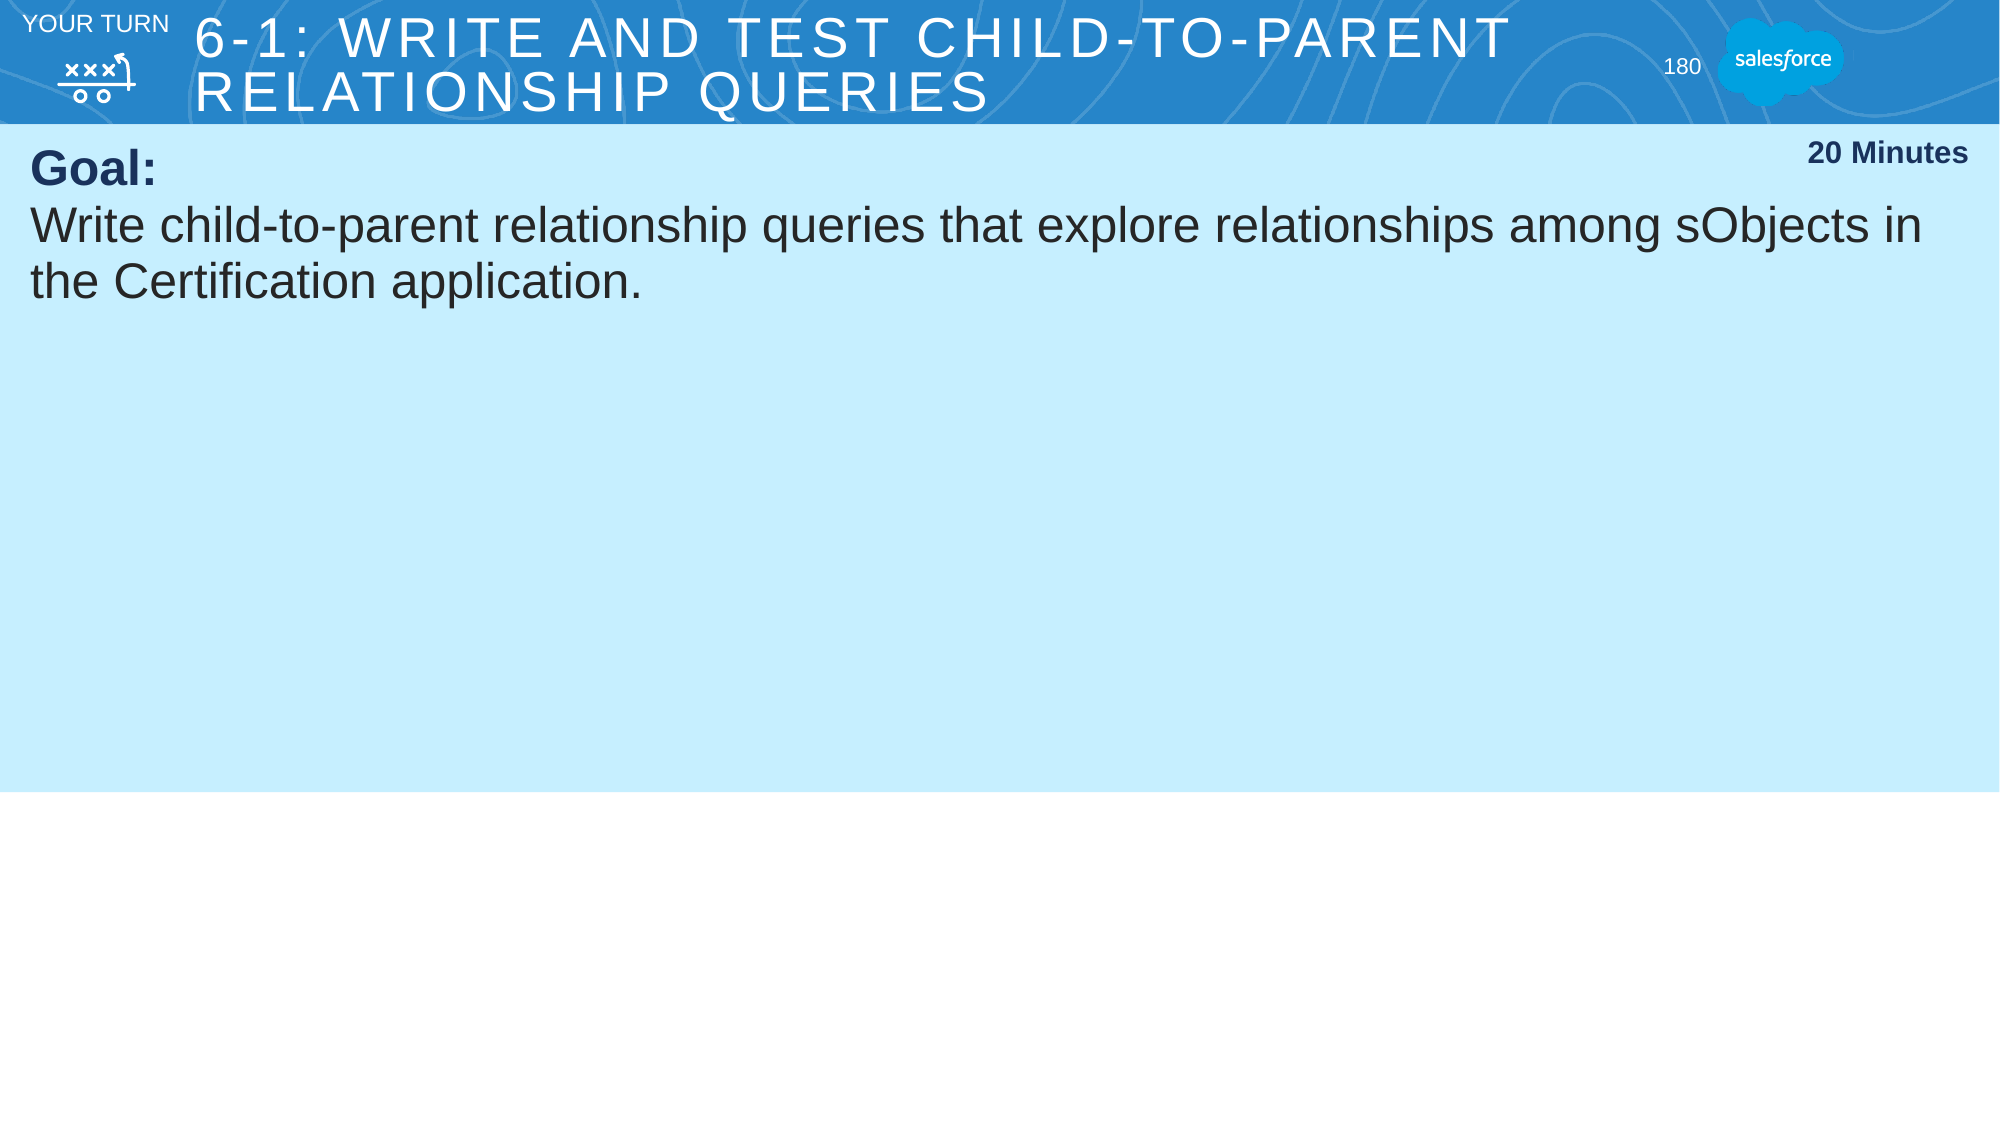

# 6-1: Write and Test Child-to-Parent Relationship Queries
YOUR TURN
180
Goal:
Write child-to-parent relationship queries that explore relationships among sObjects in the Certification application.
20 Minutes
Tasks:
Select all Contacts and their related Accounts.
Select Courses that have related Certifications.